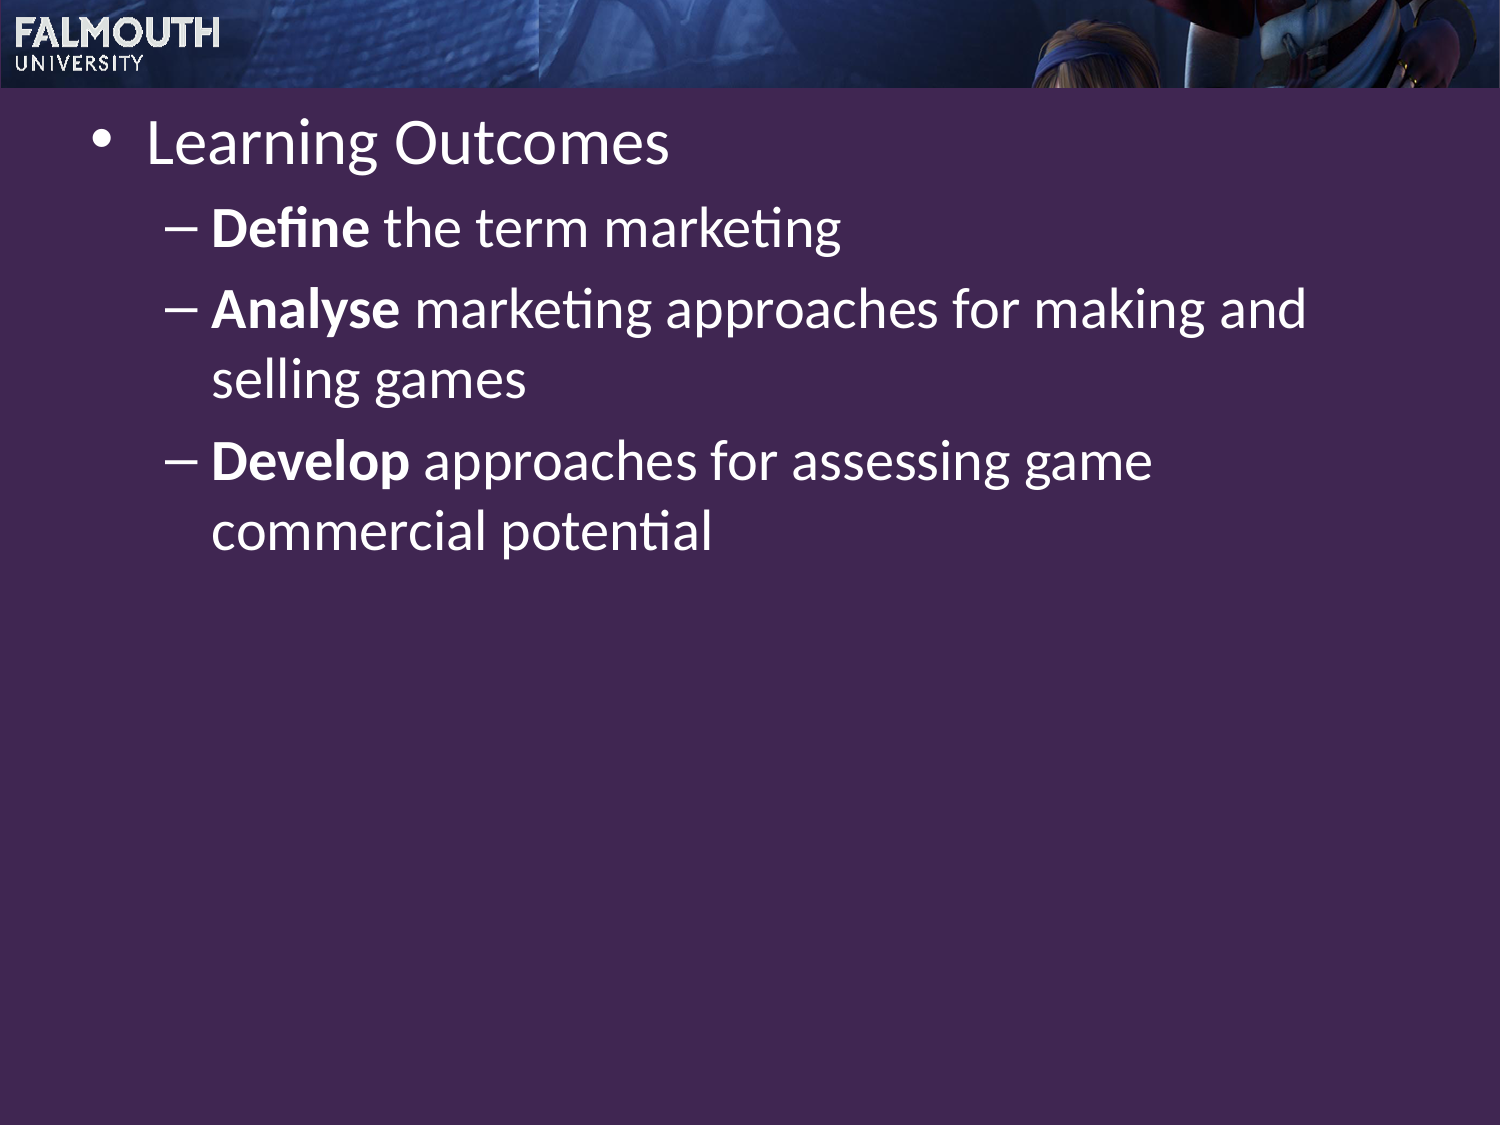

Learning Outcomes
Define the term marketing
Analyse marketing approaches for making and selling games
Develop approaches for assessing game commercial potential